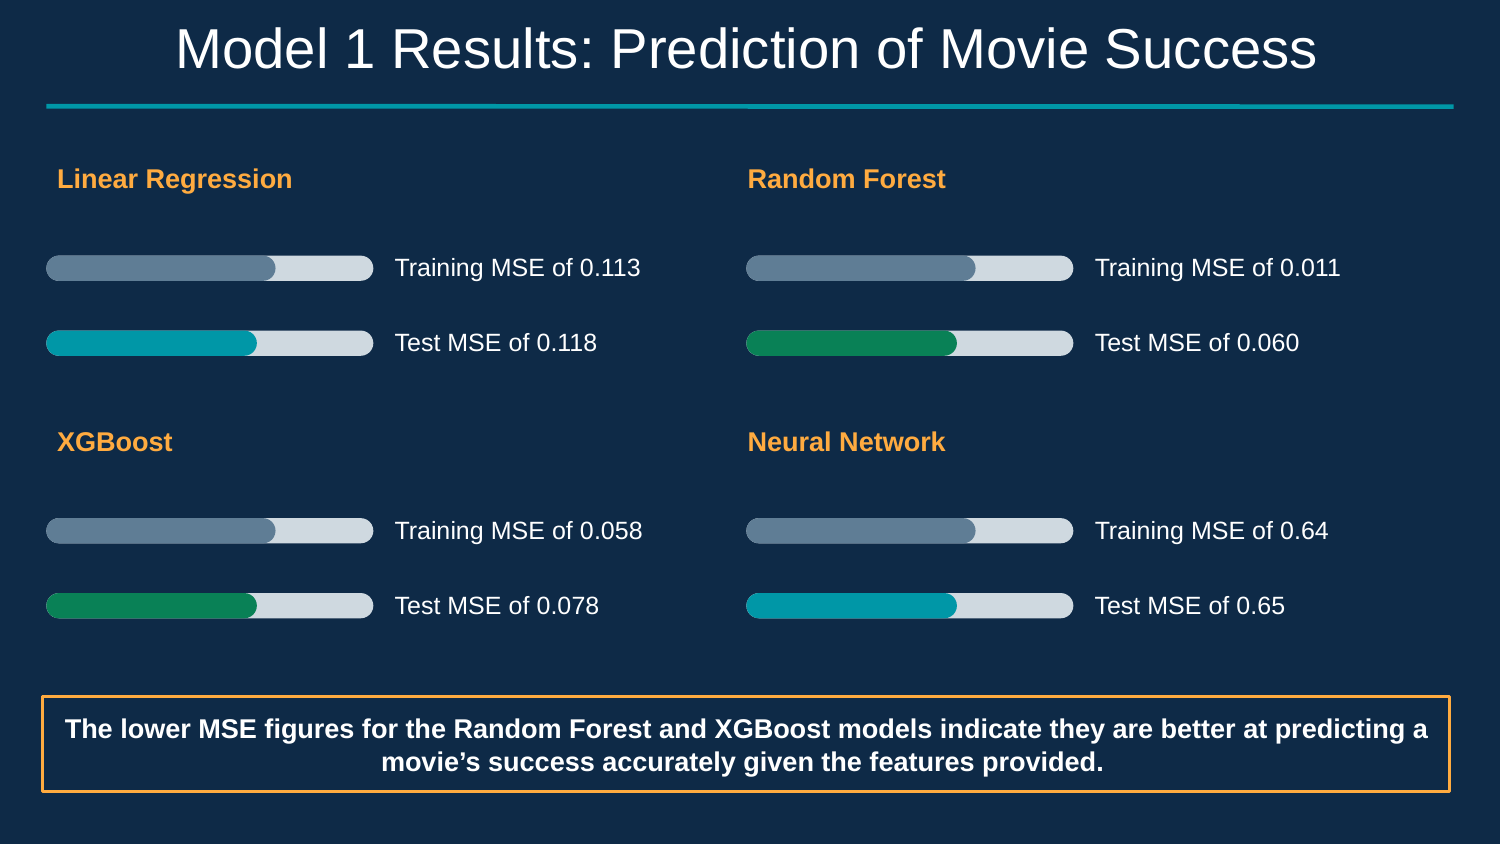

Model 1 Results: Prediction of Movie Success
Linear Regression
Random Forest
Training MSE of 0.113
Training MSE of 0.011

Test MSE of 0.118
Test MSE of 0.060

XGBoost
Neural Network
Training MSE of 0.058
Training MSE of 0.64

Test MSE of 0.078
Test MSE of 0.65

The lower MSE figures for the Random Forest and XGBoost models indicate they are better at predicting a movie’s success accurately given the features provided.